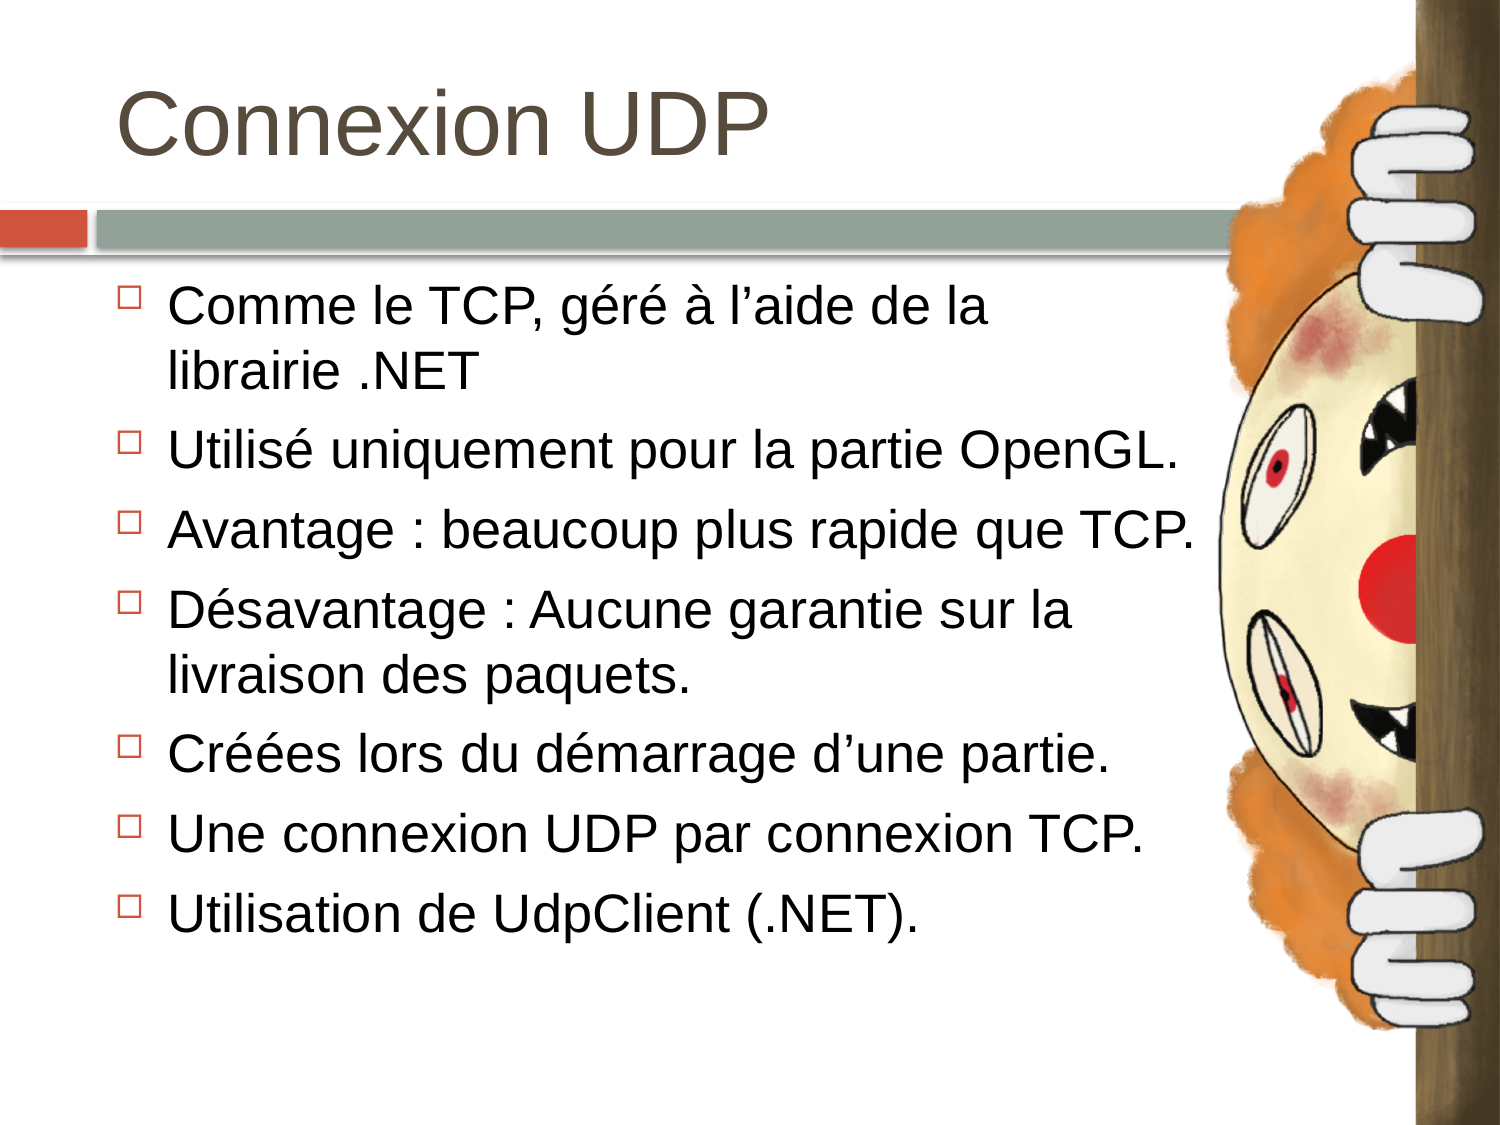

# Connexion UDP
Comme le TCP, géré à l’aide de la librairie .NET
Utilisé uniquement pour la partie OpenGL.
Avantage : beaucoup plus rapide que TCP.
Désavantage : Aucune garantie sur la livraison des paquets.
Créées lors du démarrage d’une partie.
Une connexion UDP par connexion TCP.
Utilisation de UdpClient (.NET).